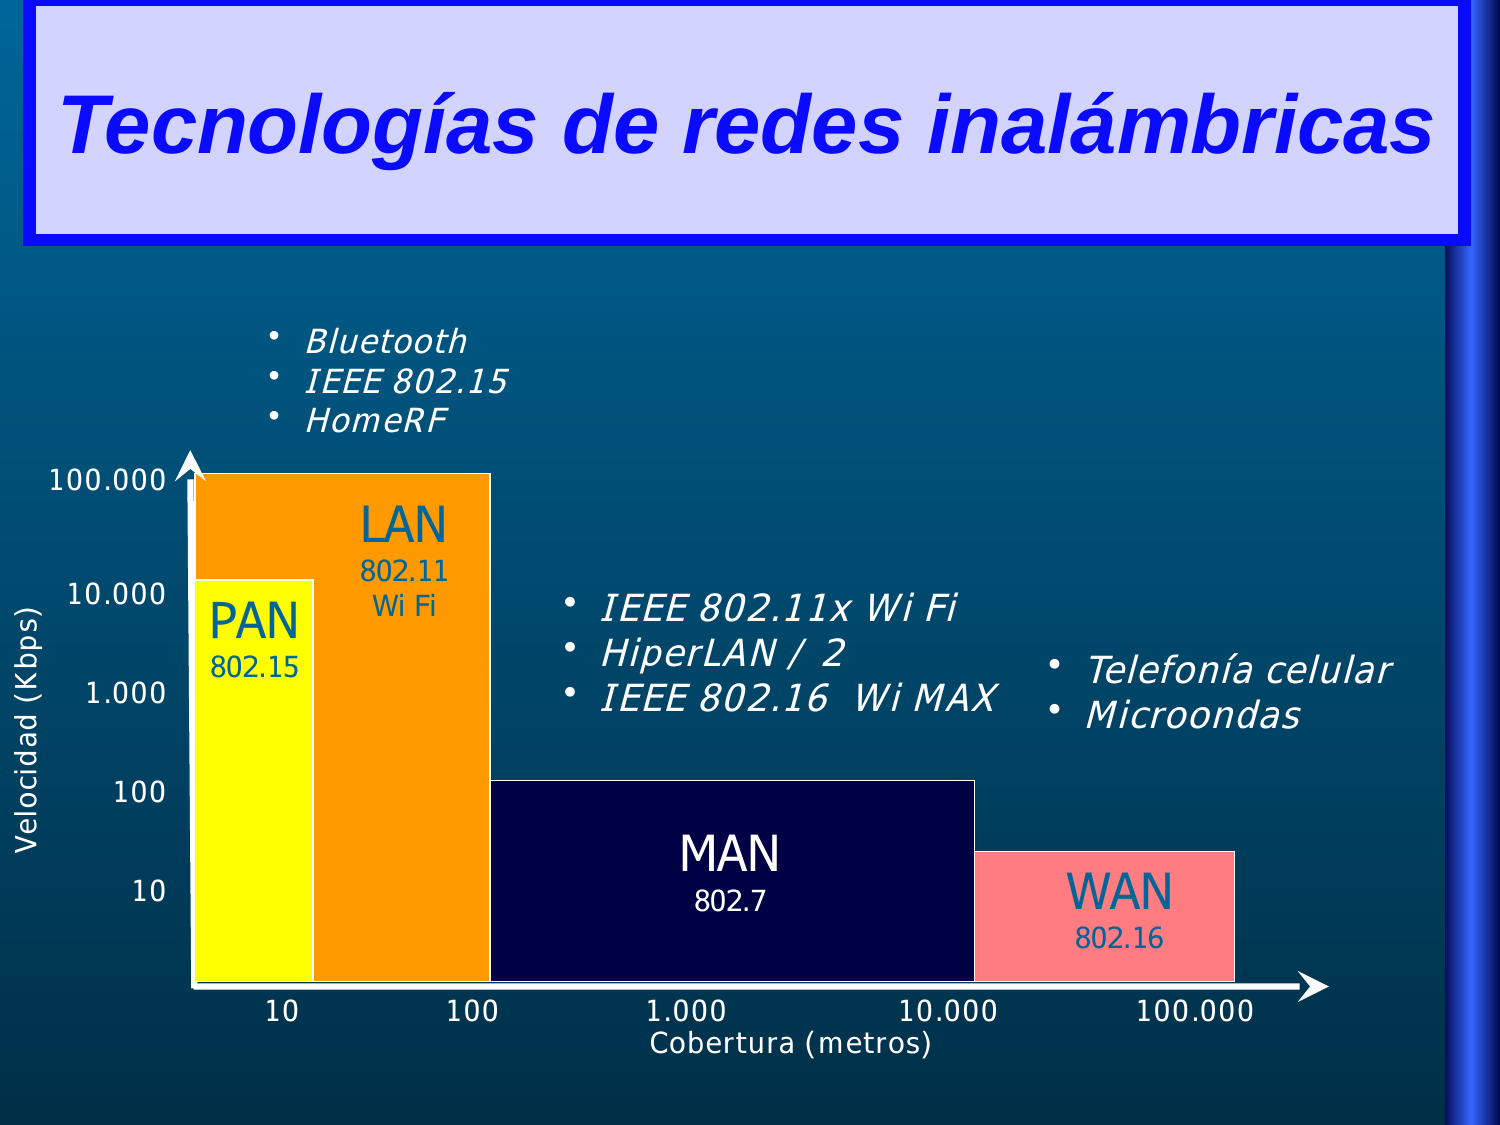

# Tecnologías de redes inalámbricas
Bluetooth
IEEE 802.15
HomeRF

LAN
802.11 Wi Fi
IEEE 802.11x Wi Fi
HiperLAN / 2
IEEE 802.16  Wi MAX

PAN
802.15

MAN
802.7

WAN
802.16

       10                 100                 1.000                    10.000                100.000
Cobertura (metros)
100.000

10.000

1.000

100

10

Velocidad (Kbps)

Telefonía celular
Microondas